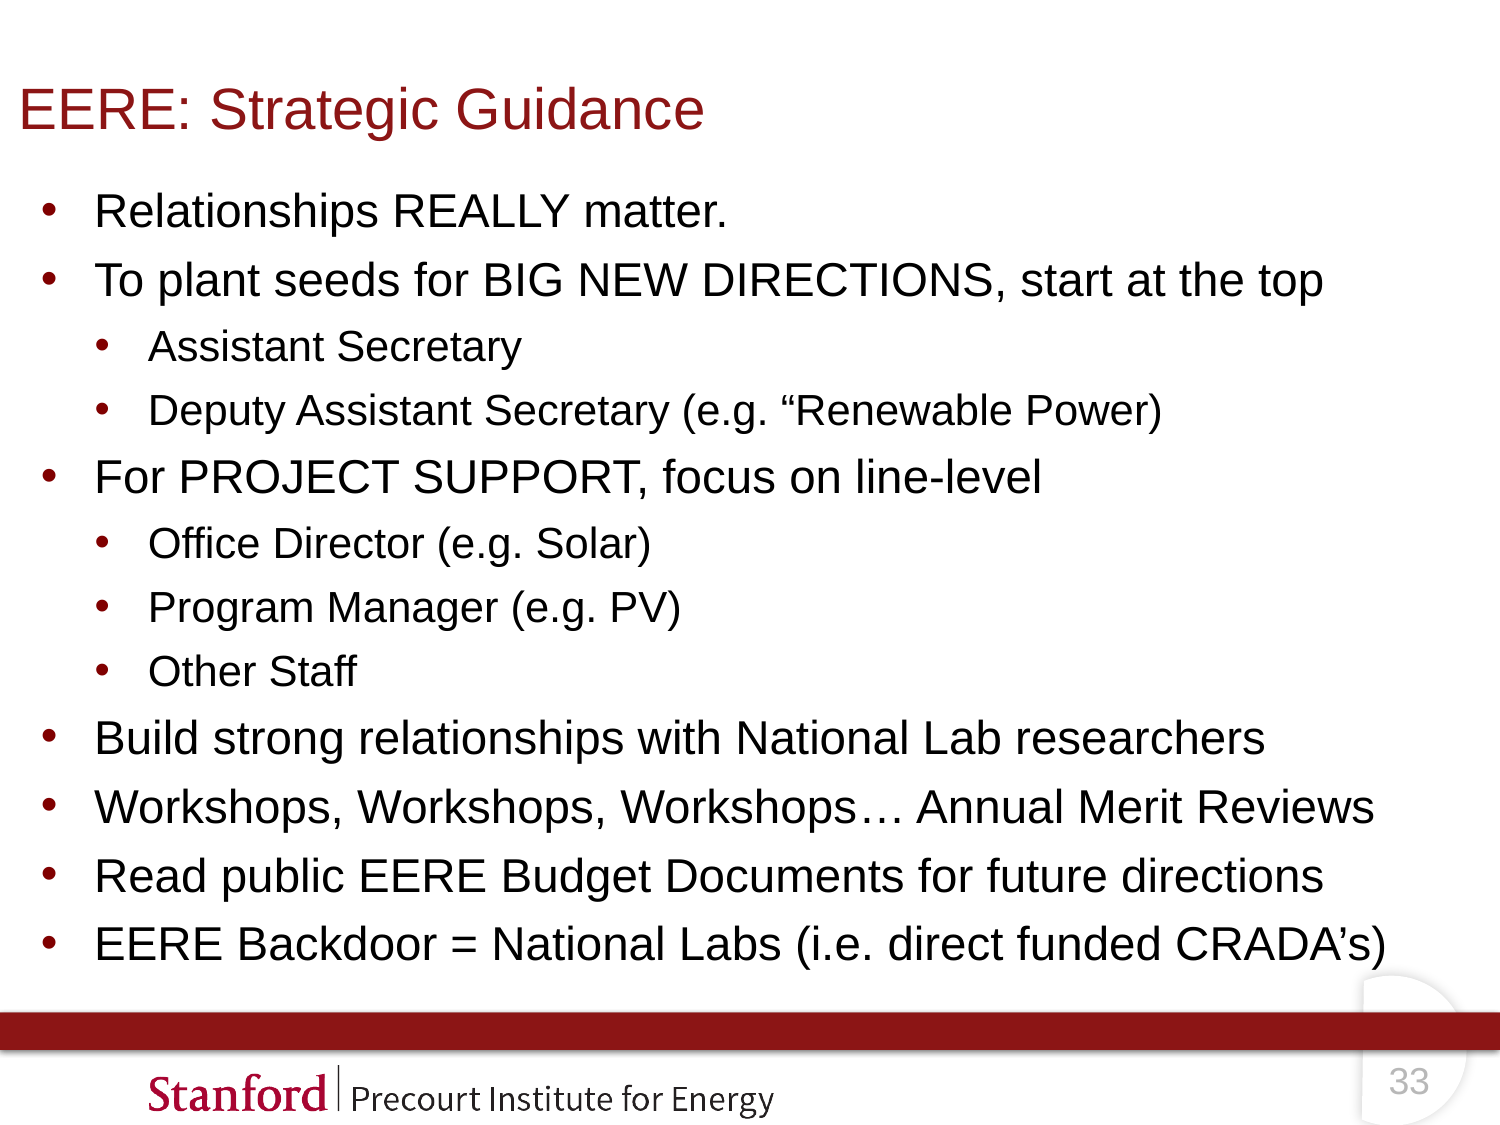

# EERE: Strategic Guidance
Relationships REALLY matter.
To plant seeds for BIG NEW DIRECTIONS, start at the top
Assistant Secretary
Deputy Assistant Secretary (e.g. “Renewable Power)
For PROJECT SUPPORT, focus on line-level
Office Director (e.g. Solar)
Program Manager (e.g. PV)
Other Staff
Build strong relationships with National Lab researchers
Workshops, Workshops, Workshops… Annual Merit Reviews
Read public EERE Budget Documents for future directions
EERE Backdoor = National Labs (i.e. direct funded CRADA’s)

33